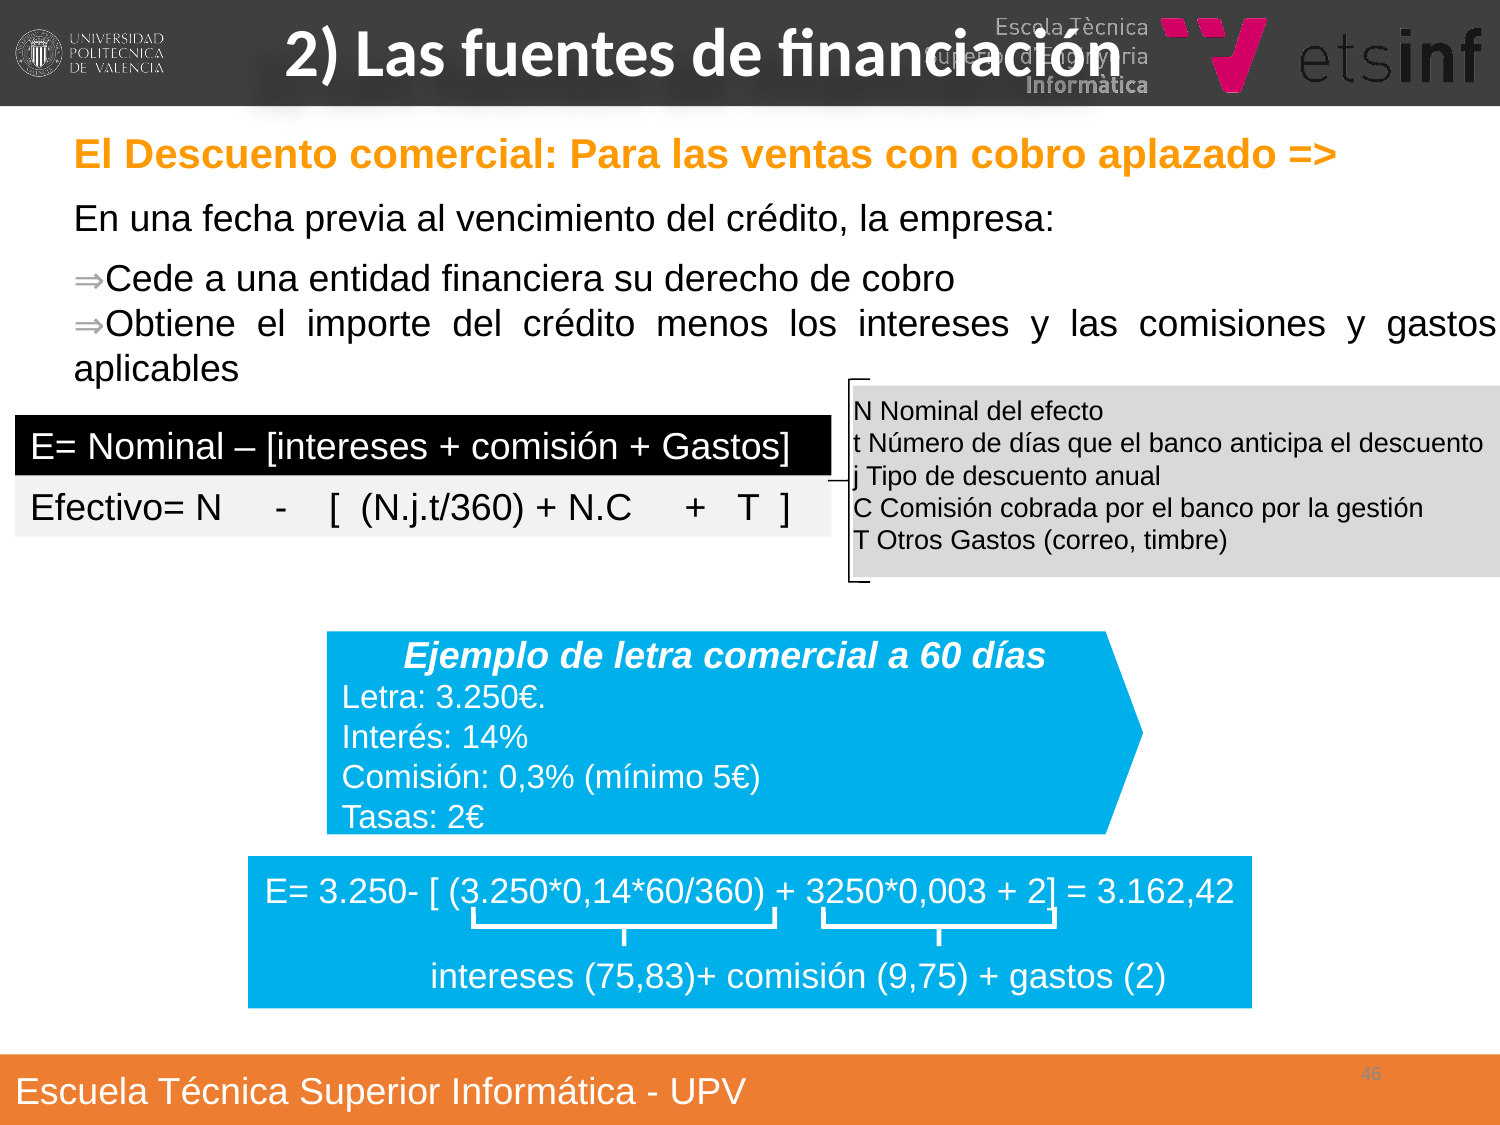

2) Las fuentes de financiación
El Descuento comercial: Para las ventas con cobro aplazado =>

En una fecha previa al vencimiento del crédito, la empresa:

Cede a una entidad financiera su derecho de cobro
Obtiene el importe del crédito menos los intereses y las comisiones y gastos aplicables

N Nominal del efecto
t Número de días que el banco anticipa el descuento
j Tipo de descuento anual
C Comisión cobrada por el banco por la gestión
T Otros Gastos (correo, timbre)
E= Nominal – [intereses + comisión + Gastos]
Efectivo= N     -    [  (N.j.t/360) + N.C     +   T  ]
Ejemplo de letra comercial a 60 días
Letra: 3.250€.
Interés: 14%
Comisión: 0,3% (mínimo 5€)
Tasas: 2€

E= 3.250- [ (3.250*0,14*60/360) + 3250*0,003 + 2] = 3.162,42

          intereses (75,83)+ comisión (9,75) + gastos (2)
46